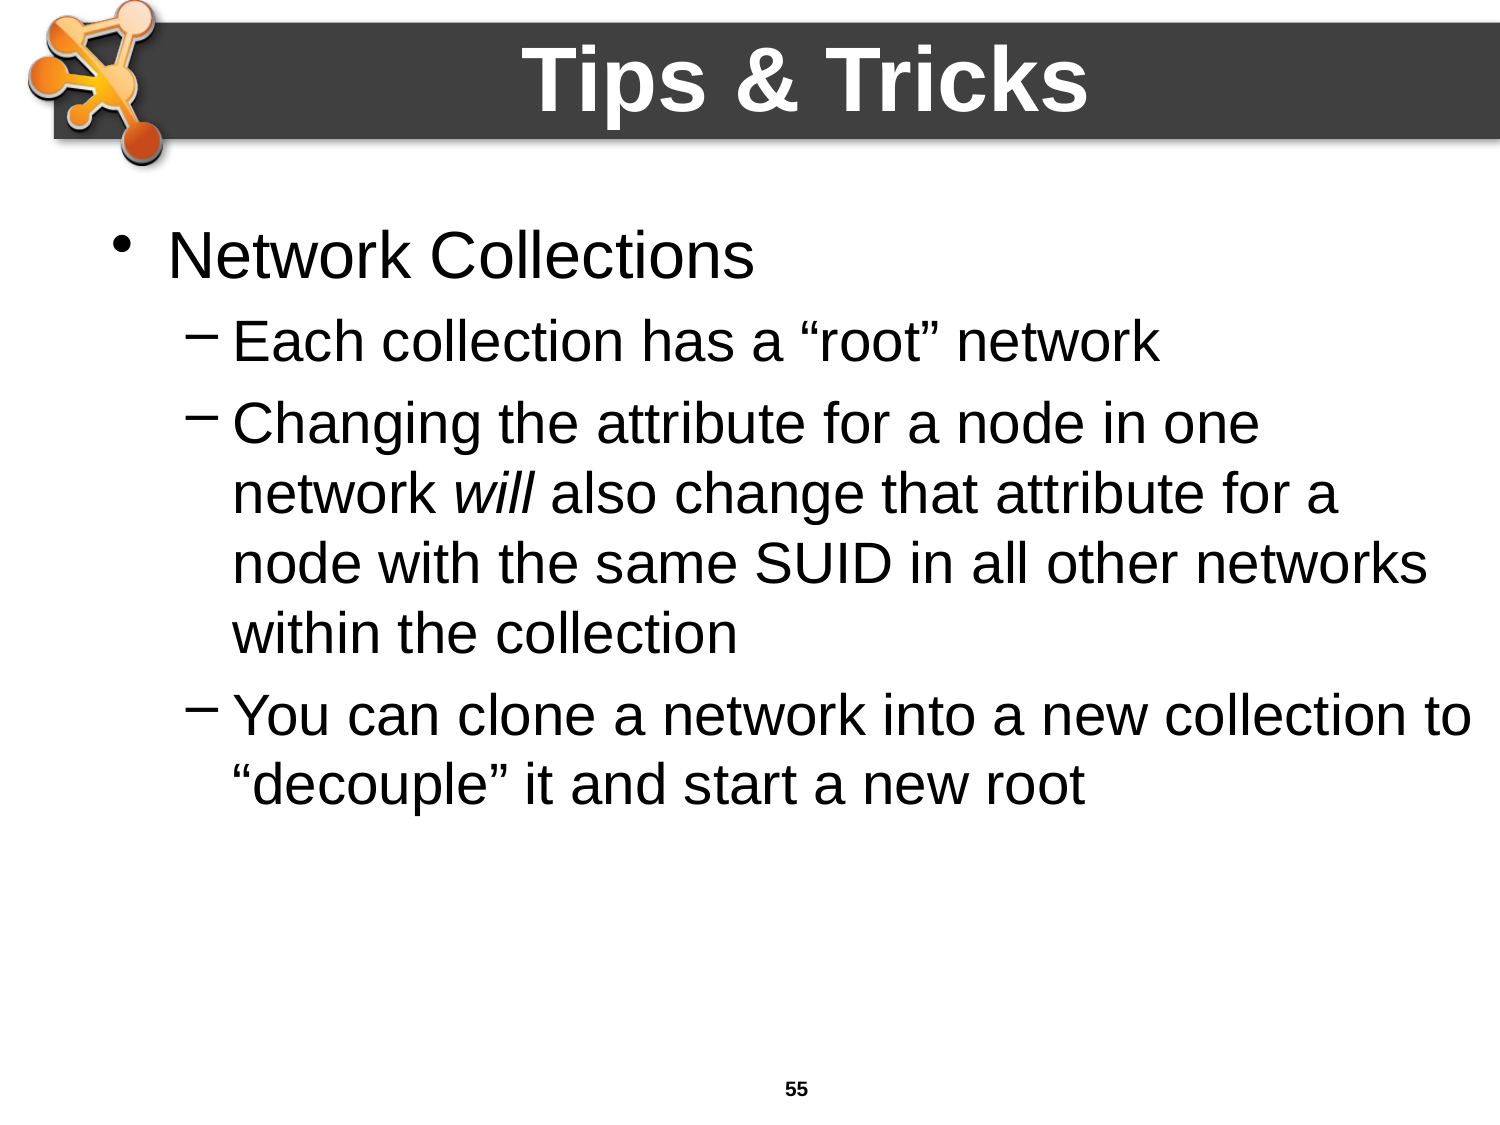

# Tips & Tricks
Network Collections
Each collection has a “root” network
Changing the attribute for a node in one network will also change that attribute for a node with the same SUID in all other networks within the collection
You can clone a network into a new collection to “decouple” it and start a new root